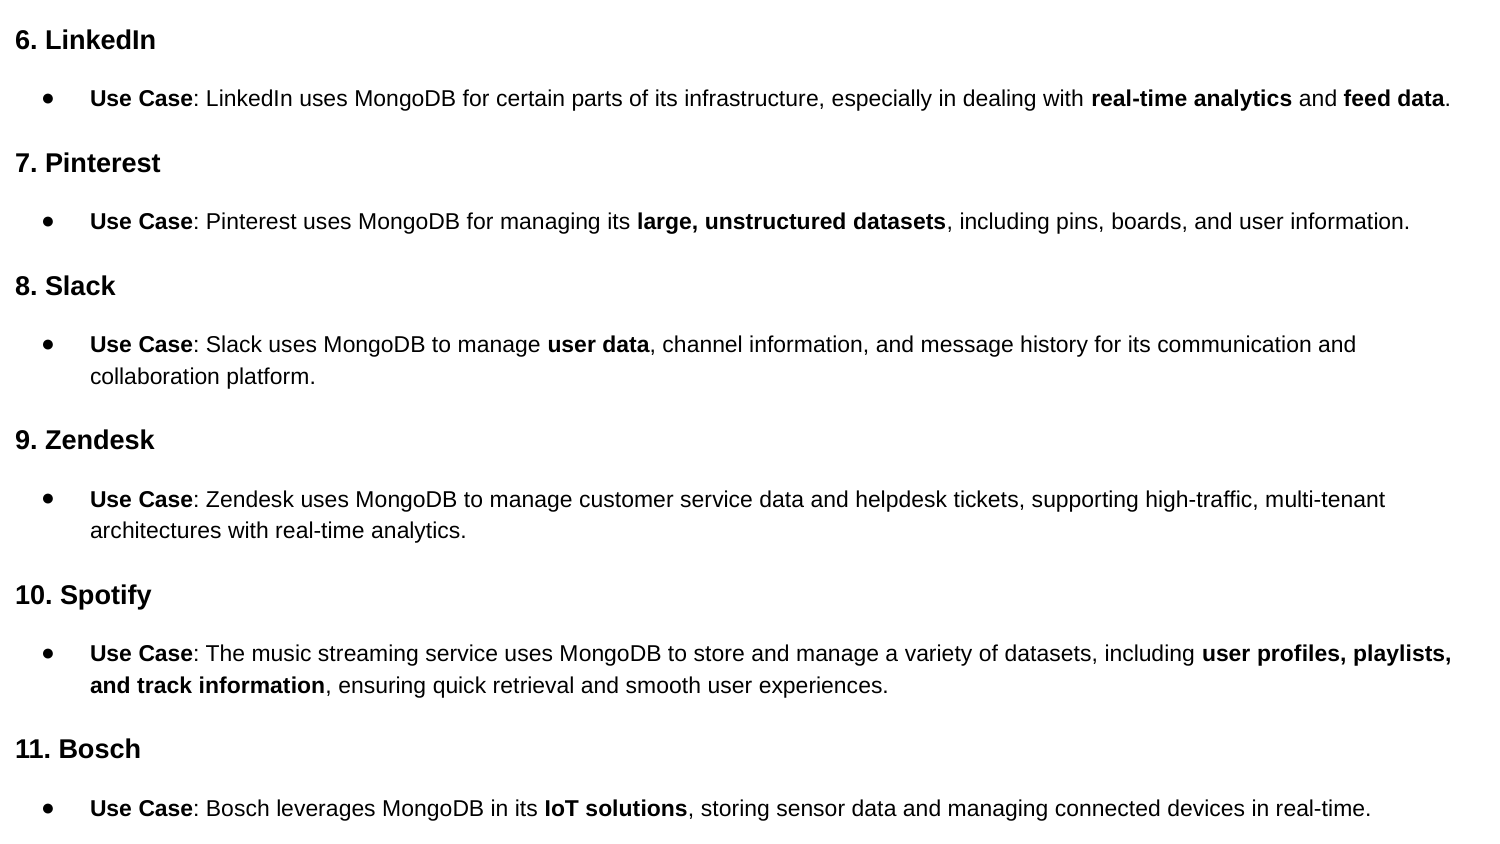

6. LinkedIn
Use Case: LinkedIn uses MongoDB for certain parts of its infrastructure, especially in dealing with real-time analytics and feed data.
7. Pinterest
Use Case: Pinterest uses MongoDB for managing its large, unstructured datasets, including pins, boards, and user information.
8. Slack
Use Case: Slack uses MongoDB to manage user data, channel information, and message history for its communication and collaboration platform.
9. Zendesk
Use Case: Zendesk uses MongoDB to manage customer service data and helpdesk tickets, supporting high-traffic, multi-tenant architectures with real-time analytics.
10. Spotify
Use Case: The music streaming service uses MongoDB to store and manage a variety of datasets, including user profiles, playlists, and track information, ensuring quick retrieval and smooth user experiences.
11. Bosch
Use Case: Bosch leverages MongoDB in its IoT solutions, storing sensor data and managing connected devices in real-time.